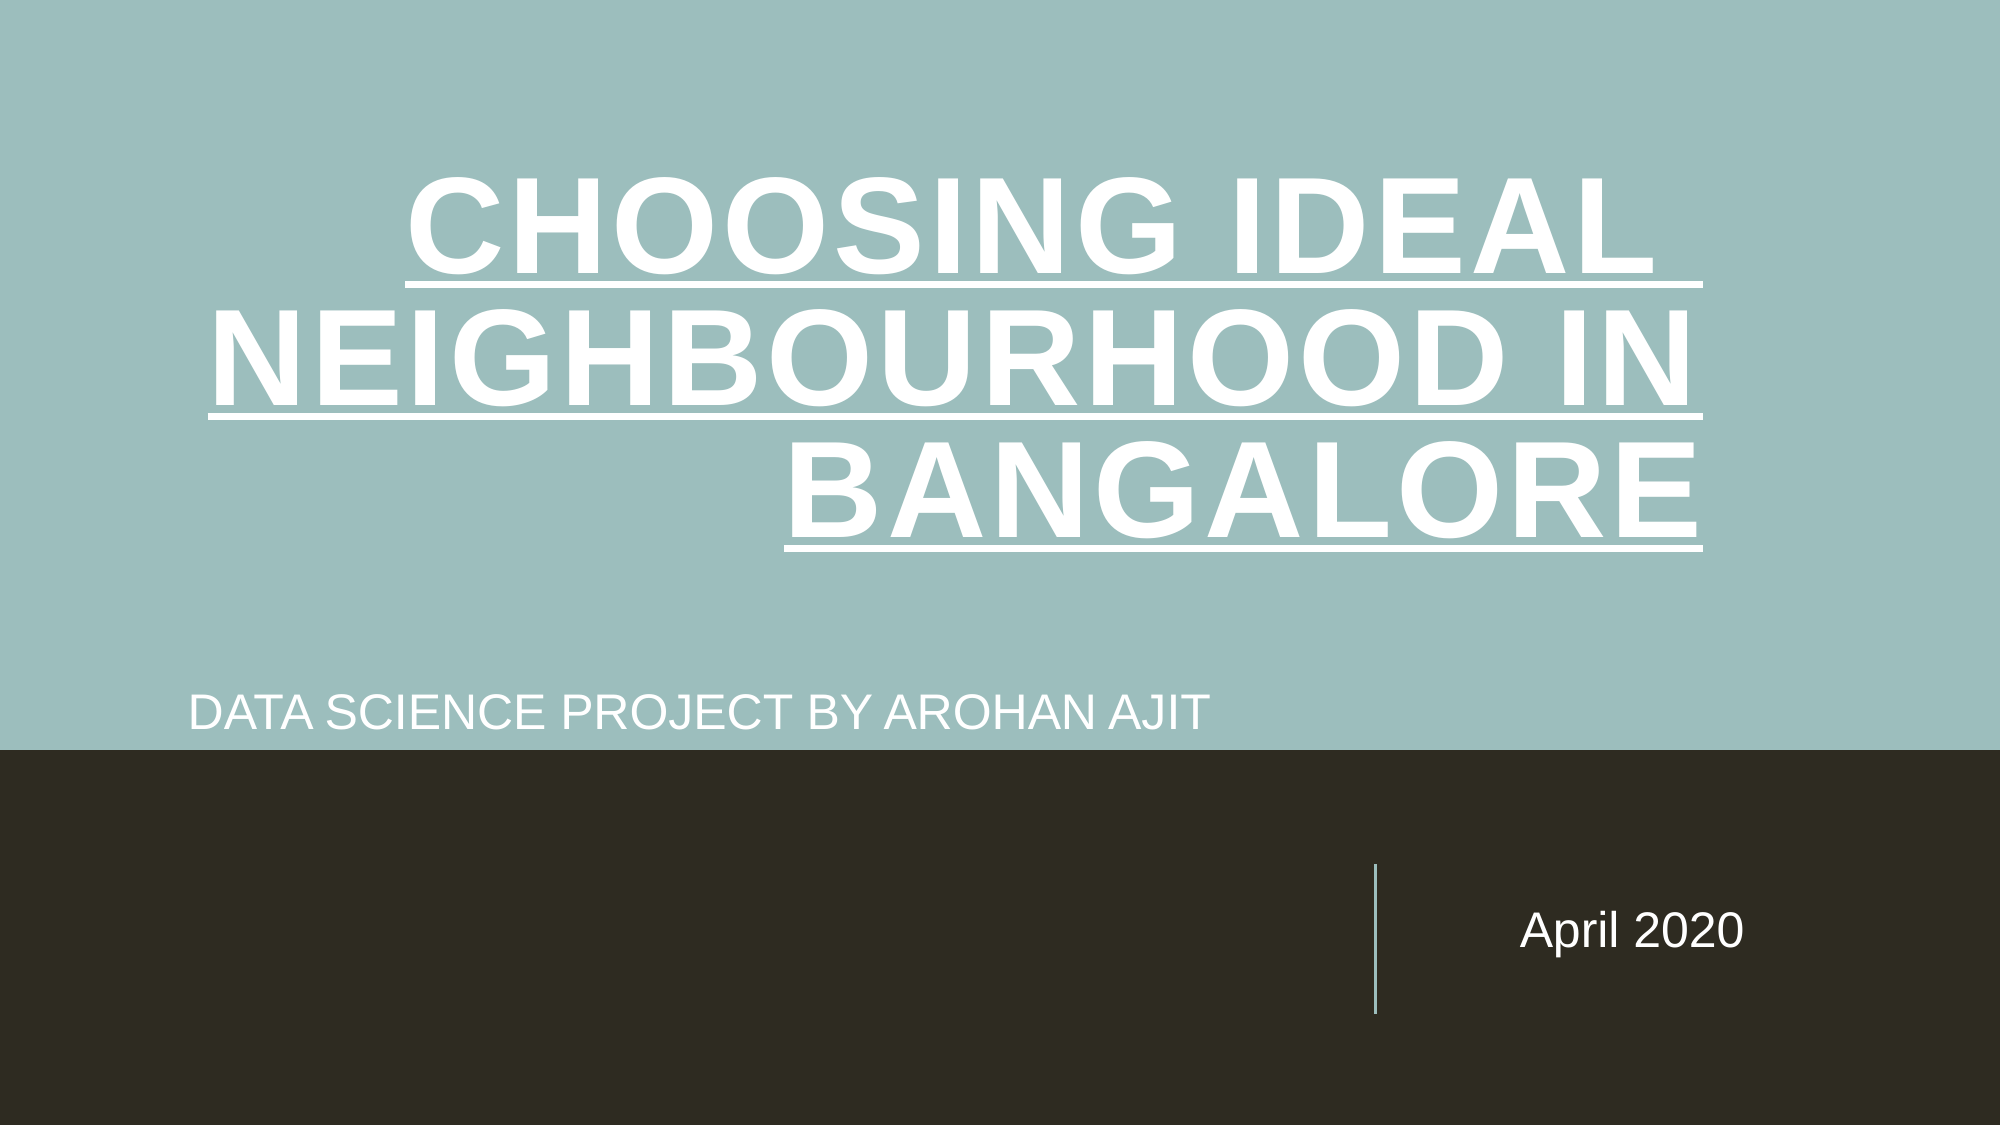

# Choosing Ideal  Neighbourhood in Bangalore
DATA SCIENCE PROJECT BY AROHAN AJIT
April 2020